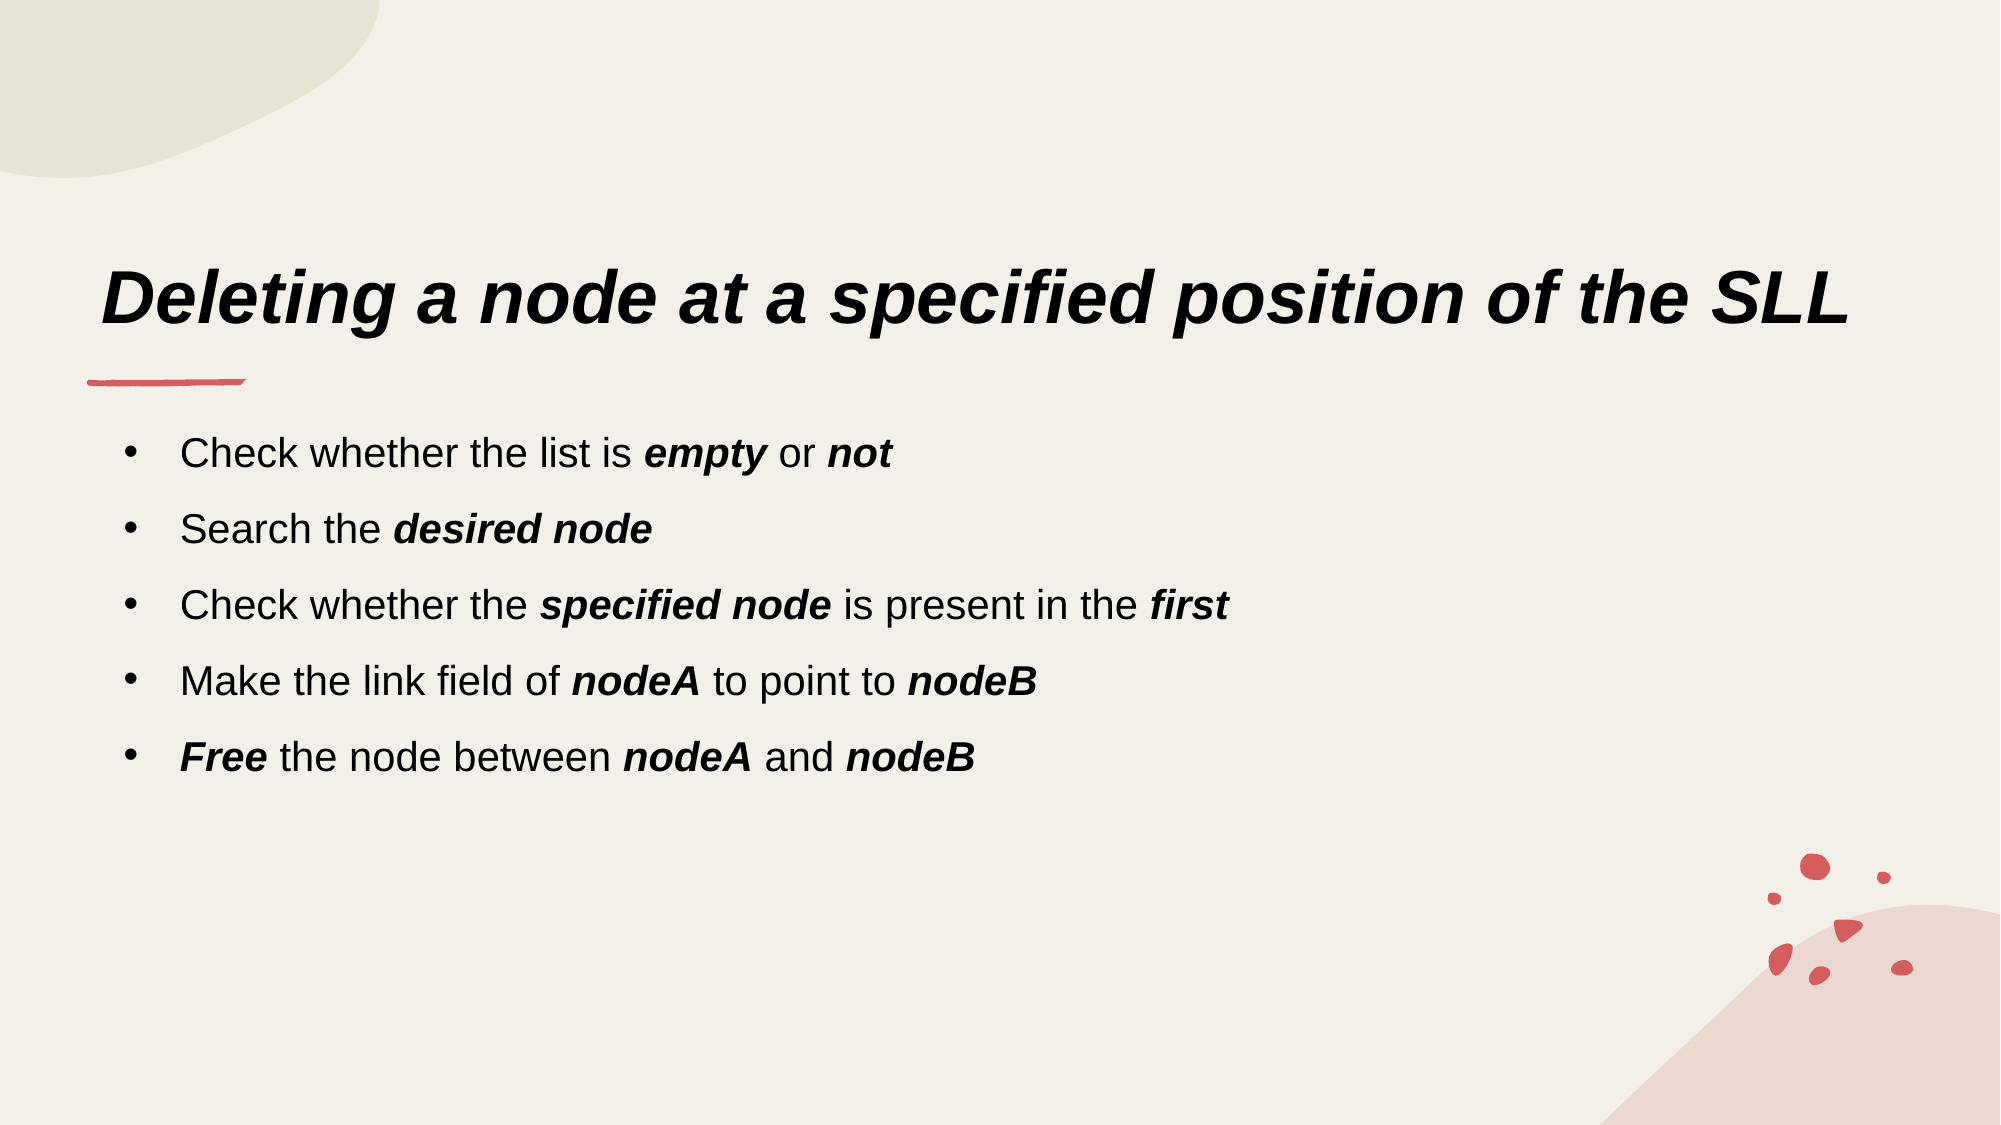

# Deleting a node at a specified position of the SLL
Check whether the list is empty or not
Search the desired node
Check whether the specified node is present in the first
Make the link field of nodeA to point to nodeB
Free the node between nodeA and nodeB